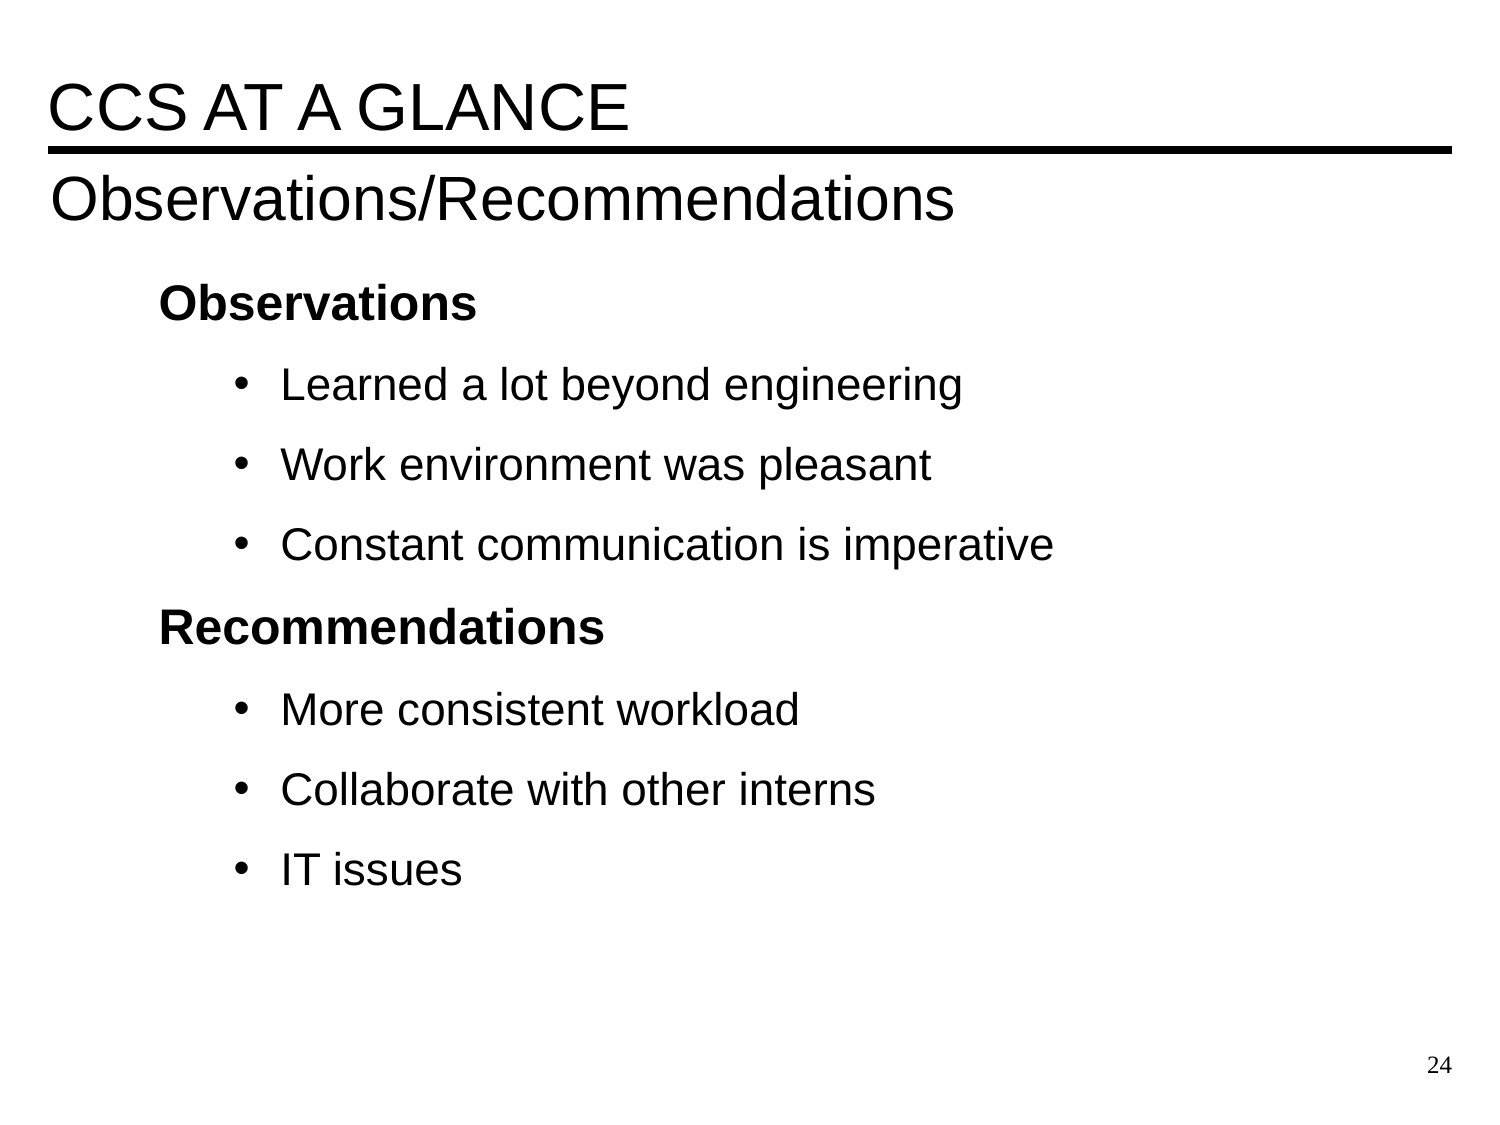

# CCS at a Glance
Observations/Recommendations
Observations
Learned a lot beyond engineering
Work environment was pleasant
Constant communication is imperative
Recommendations
More consistent workload
Collaborate with other interns
IT issues
24